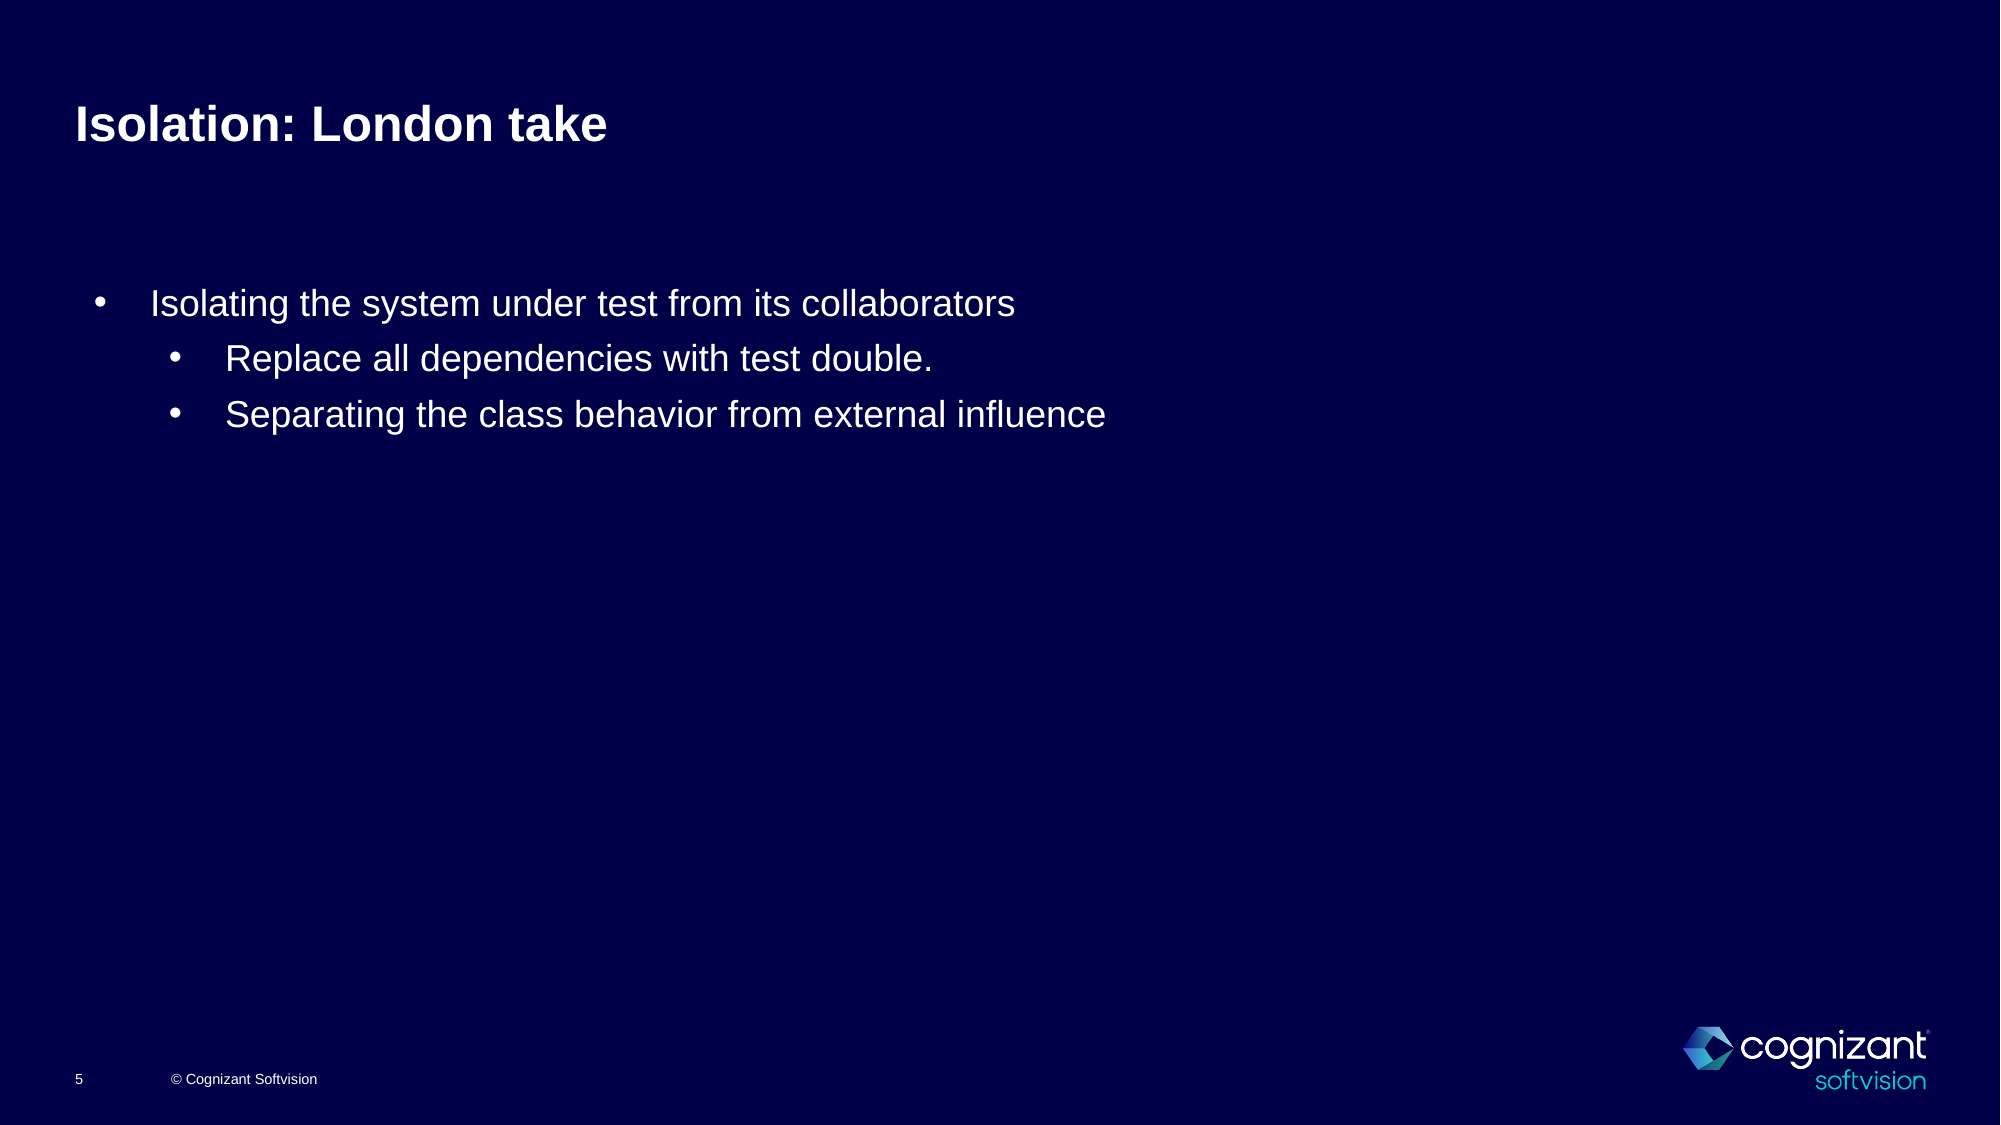

# Isolation: London take
Isolating the system under test from its collaborators
Replace all dependencies with test double.
Separating the class behavior from external influence
© Cognizant Softvision
5